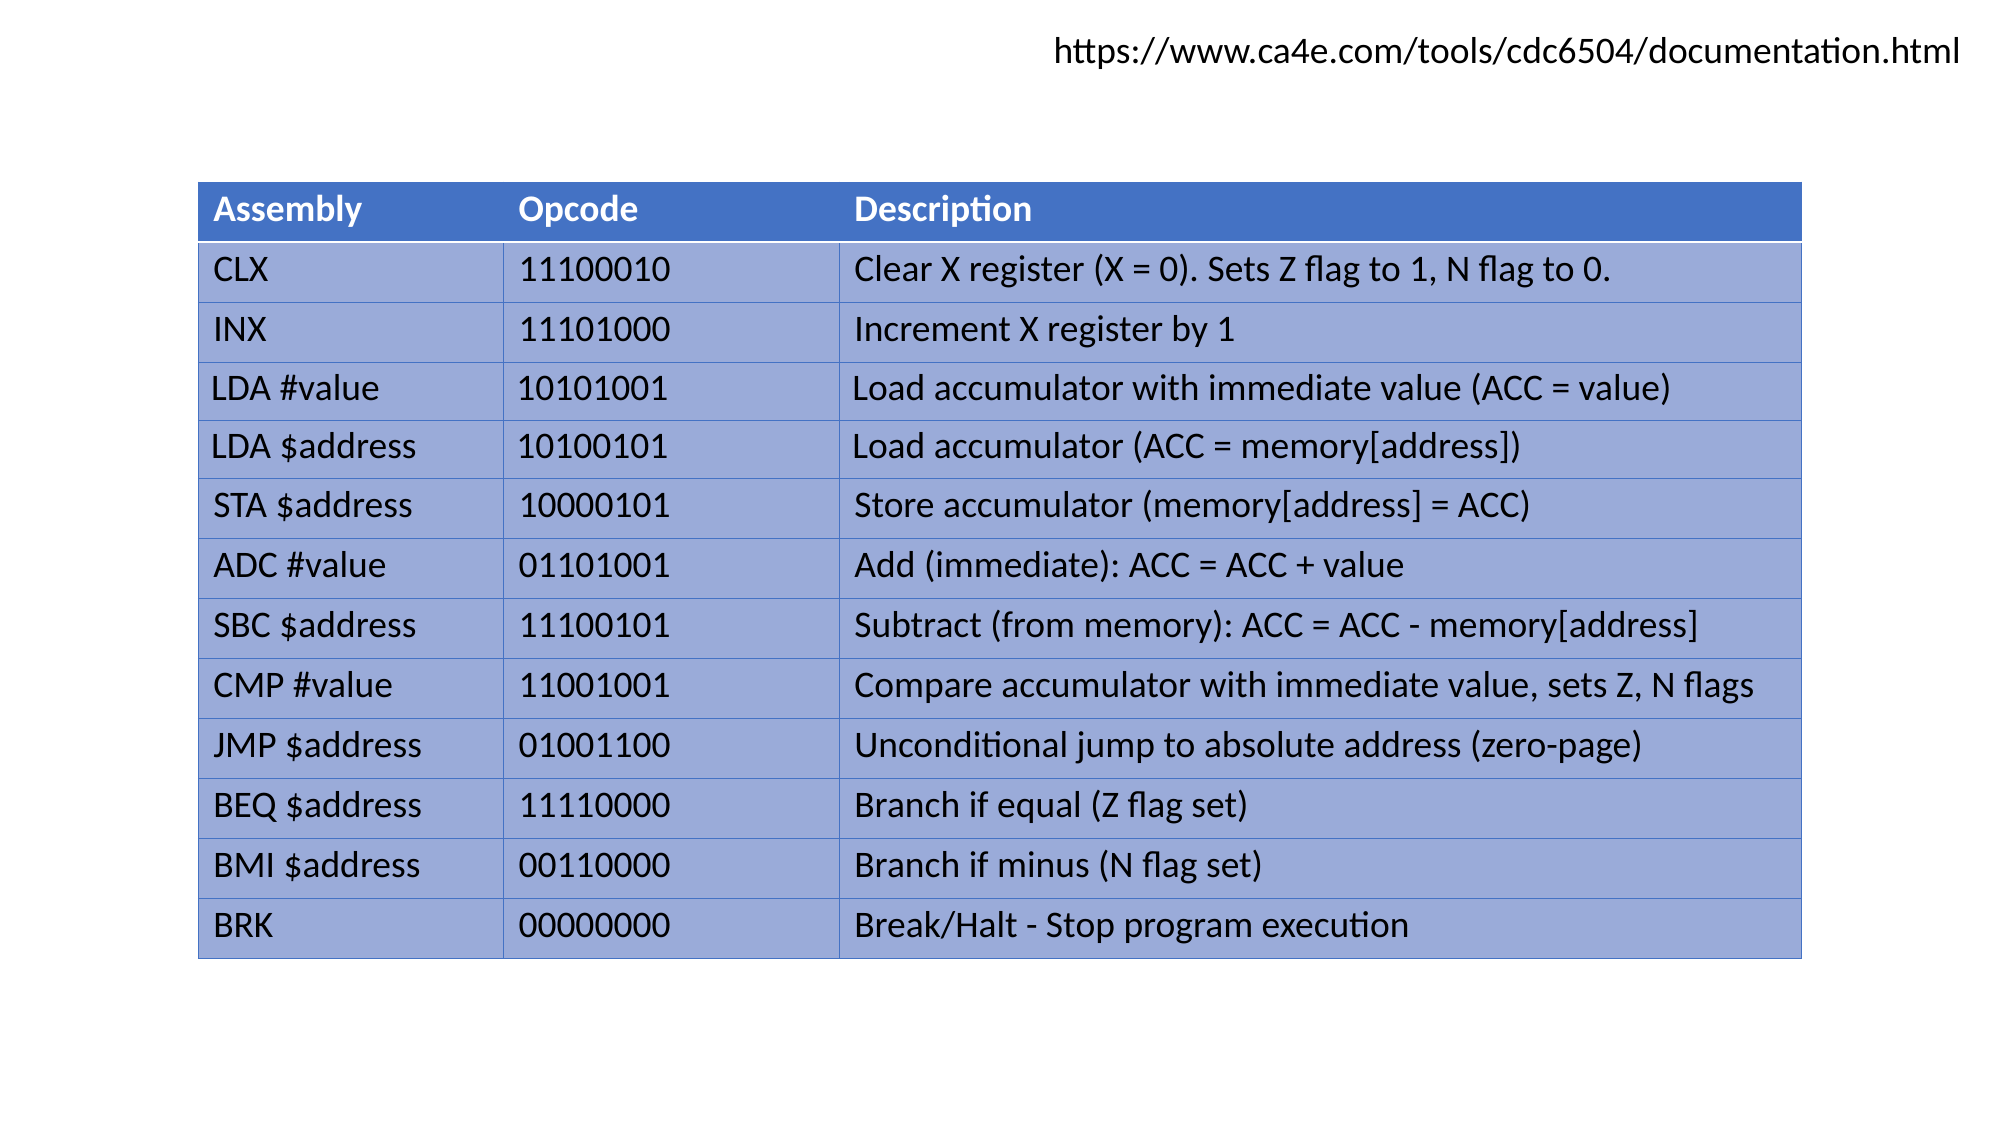

https://www.ca4e.com/tools/cdc6504/documentation.html
| Assembly | Opcode | Description |
| --- | --- | --- |
| CLX | 11100010 | Clear X register (X = 0). Sets Z flag to 1, N flag to 0. |
| INX | 11101000 | Increment X register by 1 |
| LDA #value | 10101001 | Load accumulator with immediate value (ACC = value) |
| LDA $address | 10100101 | Load accumulator (ACC = memory[address]) |
| STA $address | 10000101 | Store accumulator (memory[address] = ACC) |
| ADC #value | 01101001 | Add (immediate): ACC = ACC + value |
| SBC $address | 11100101 | Subtract (from memory): ACC = ACC - memory[address] |
| CMP #value | 11001001 | Compare accumulator with immediate value, sets Z, N flags |
| JMP $address | 01001100 | Unconditional jump to absolute address (zero-page) |
| BEQ $address | 11110000 | Branch if equal (Z flag set) |
| BMI $address | 00110000 | Branch if minus (N flag set) |
| BRK | 00000000 | Break/Halt - Stop program execution |